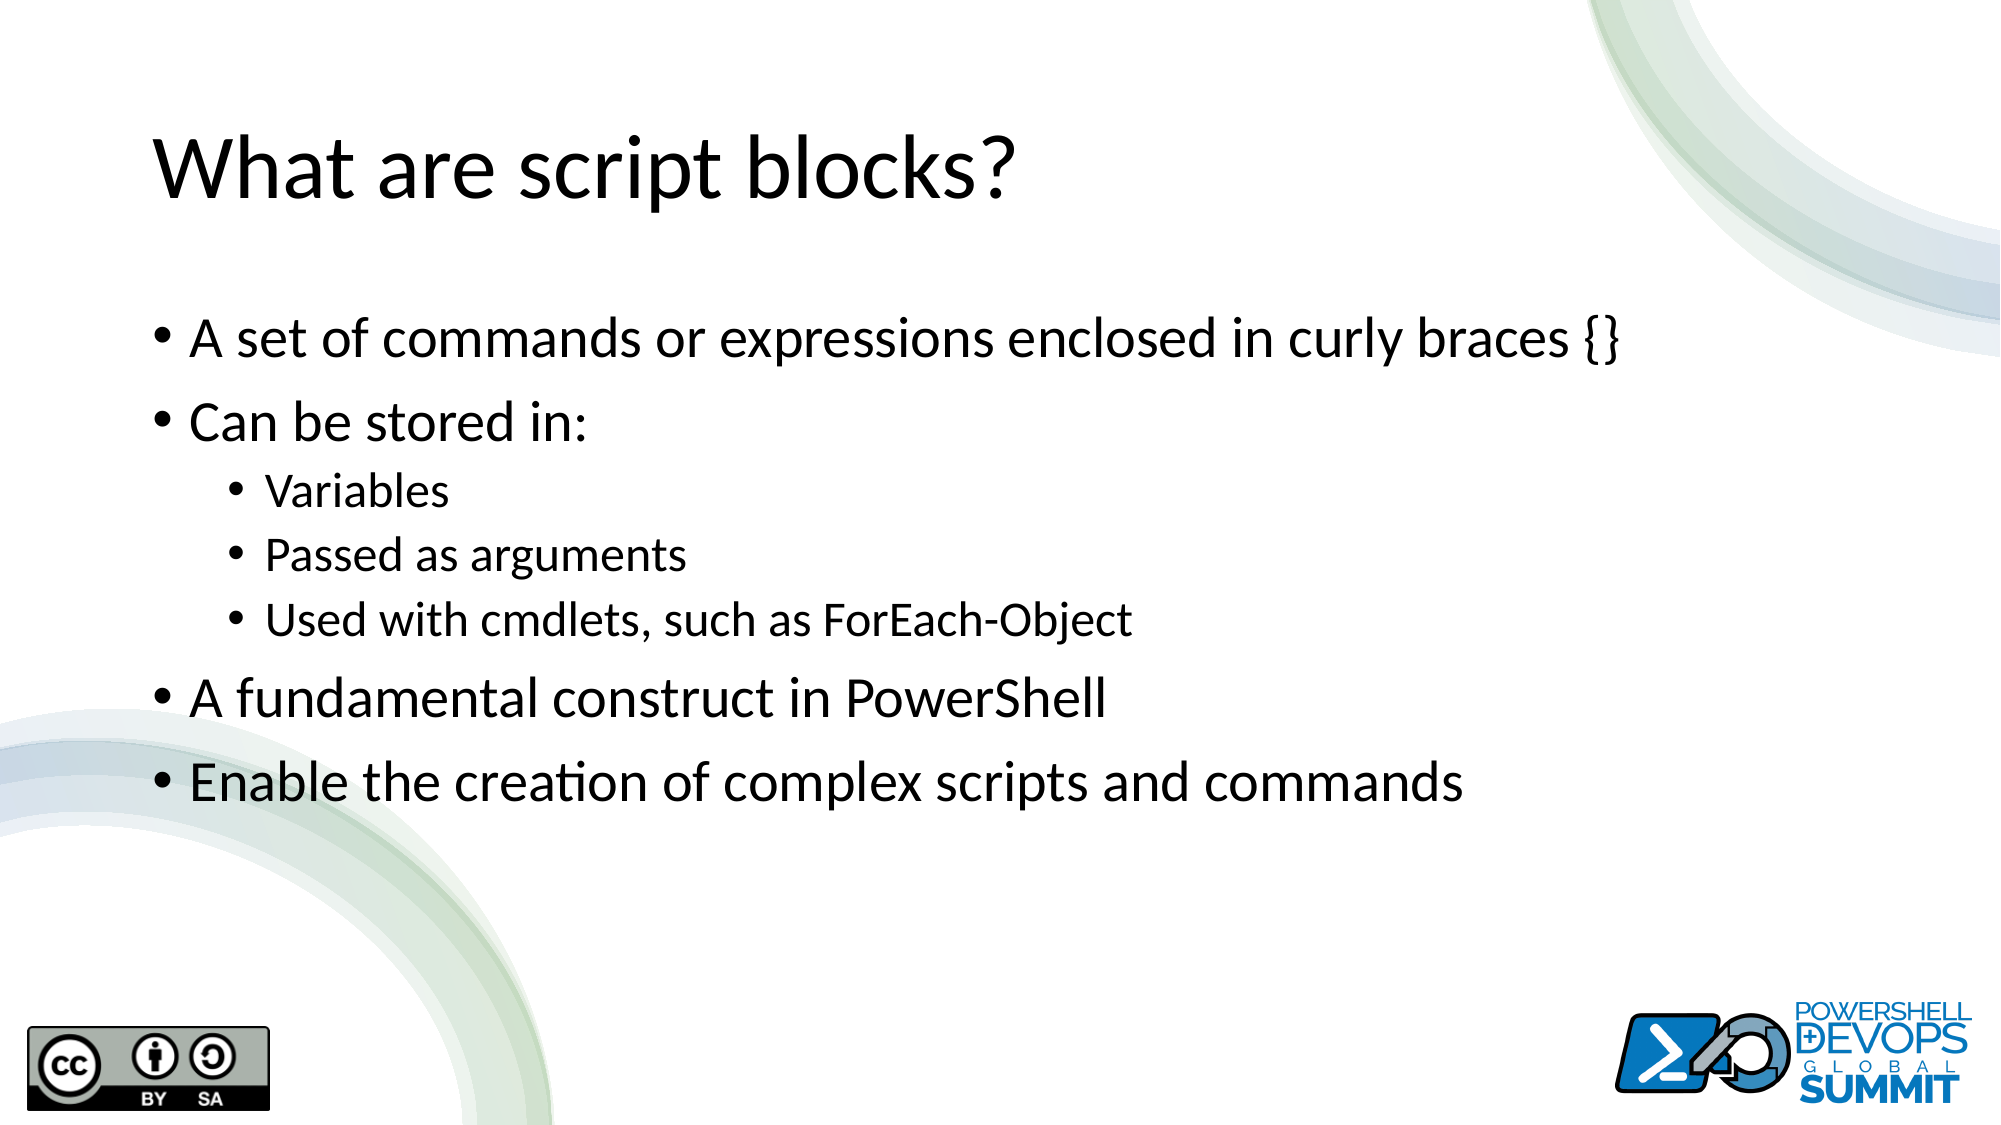

# What are script blocks?
A set of commands or expressions enclosed in curly braces {}
Can be stored in:
Variables
Passed as arguments
Used with cmdlets, such as ForEach-Object
A fundamental construct in PowerShell
Enable the creation of complex scripts and commands